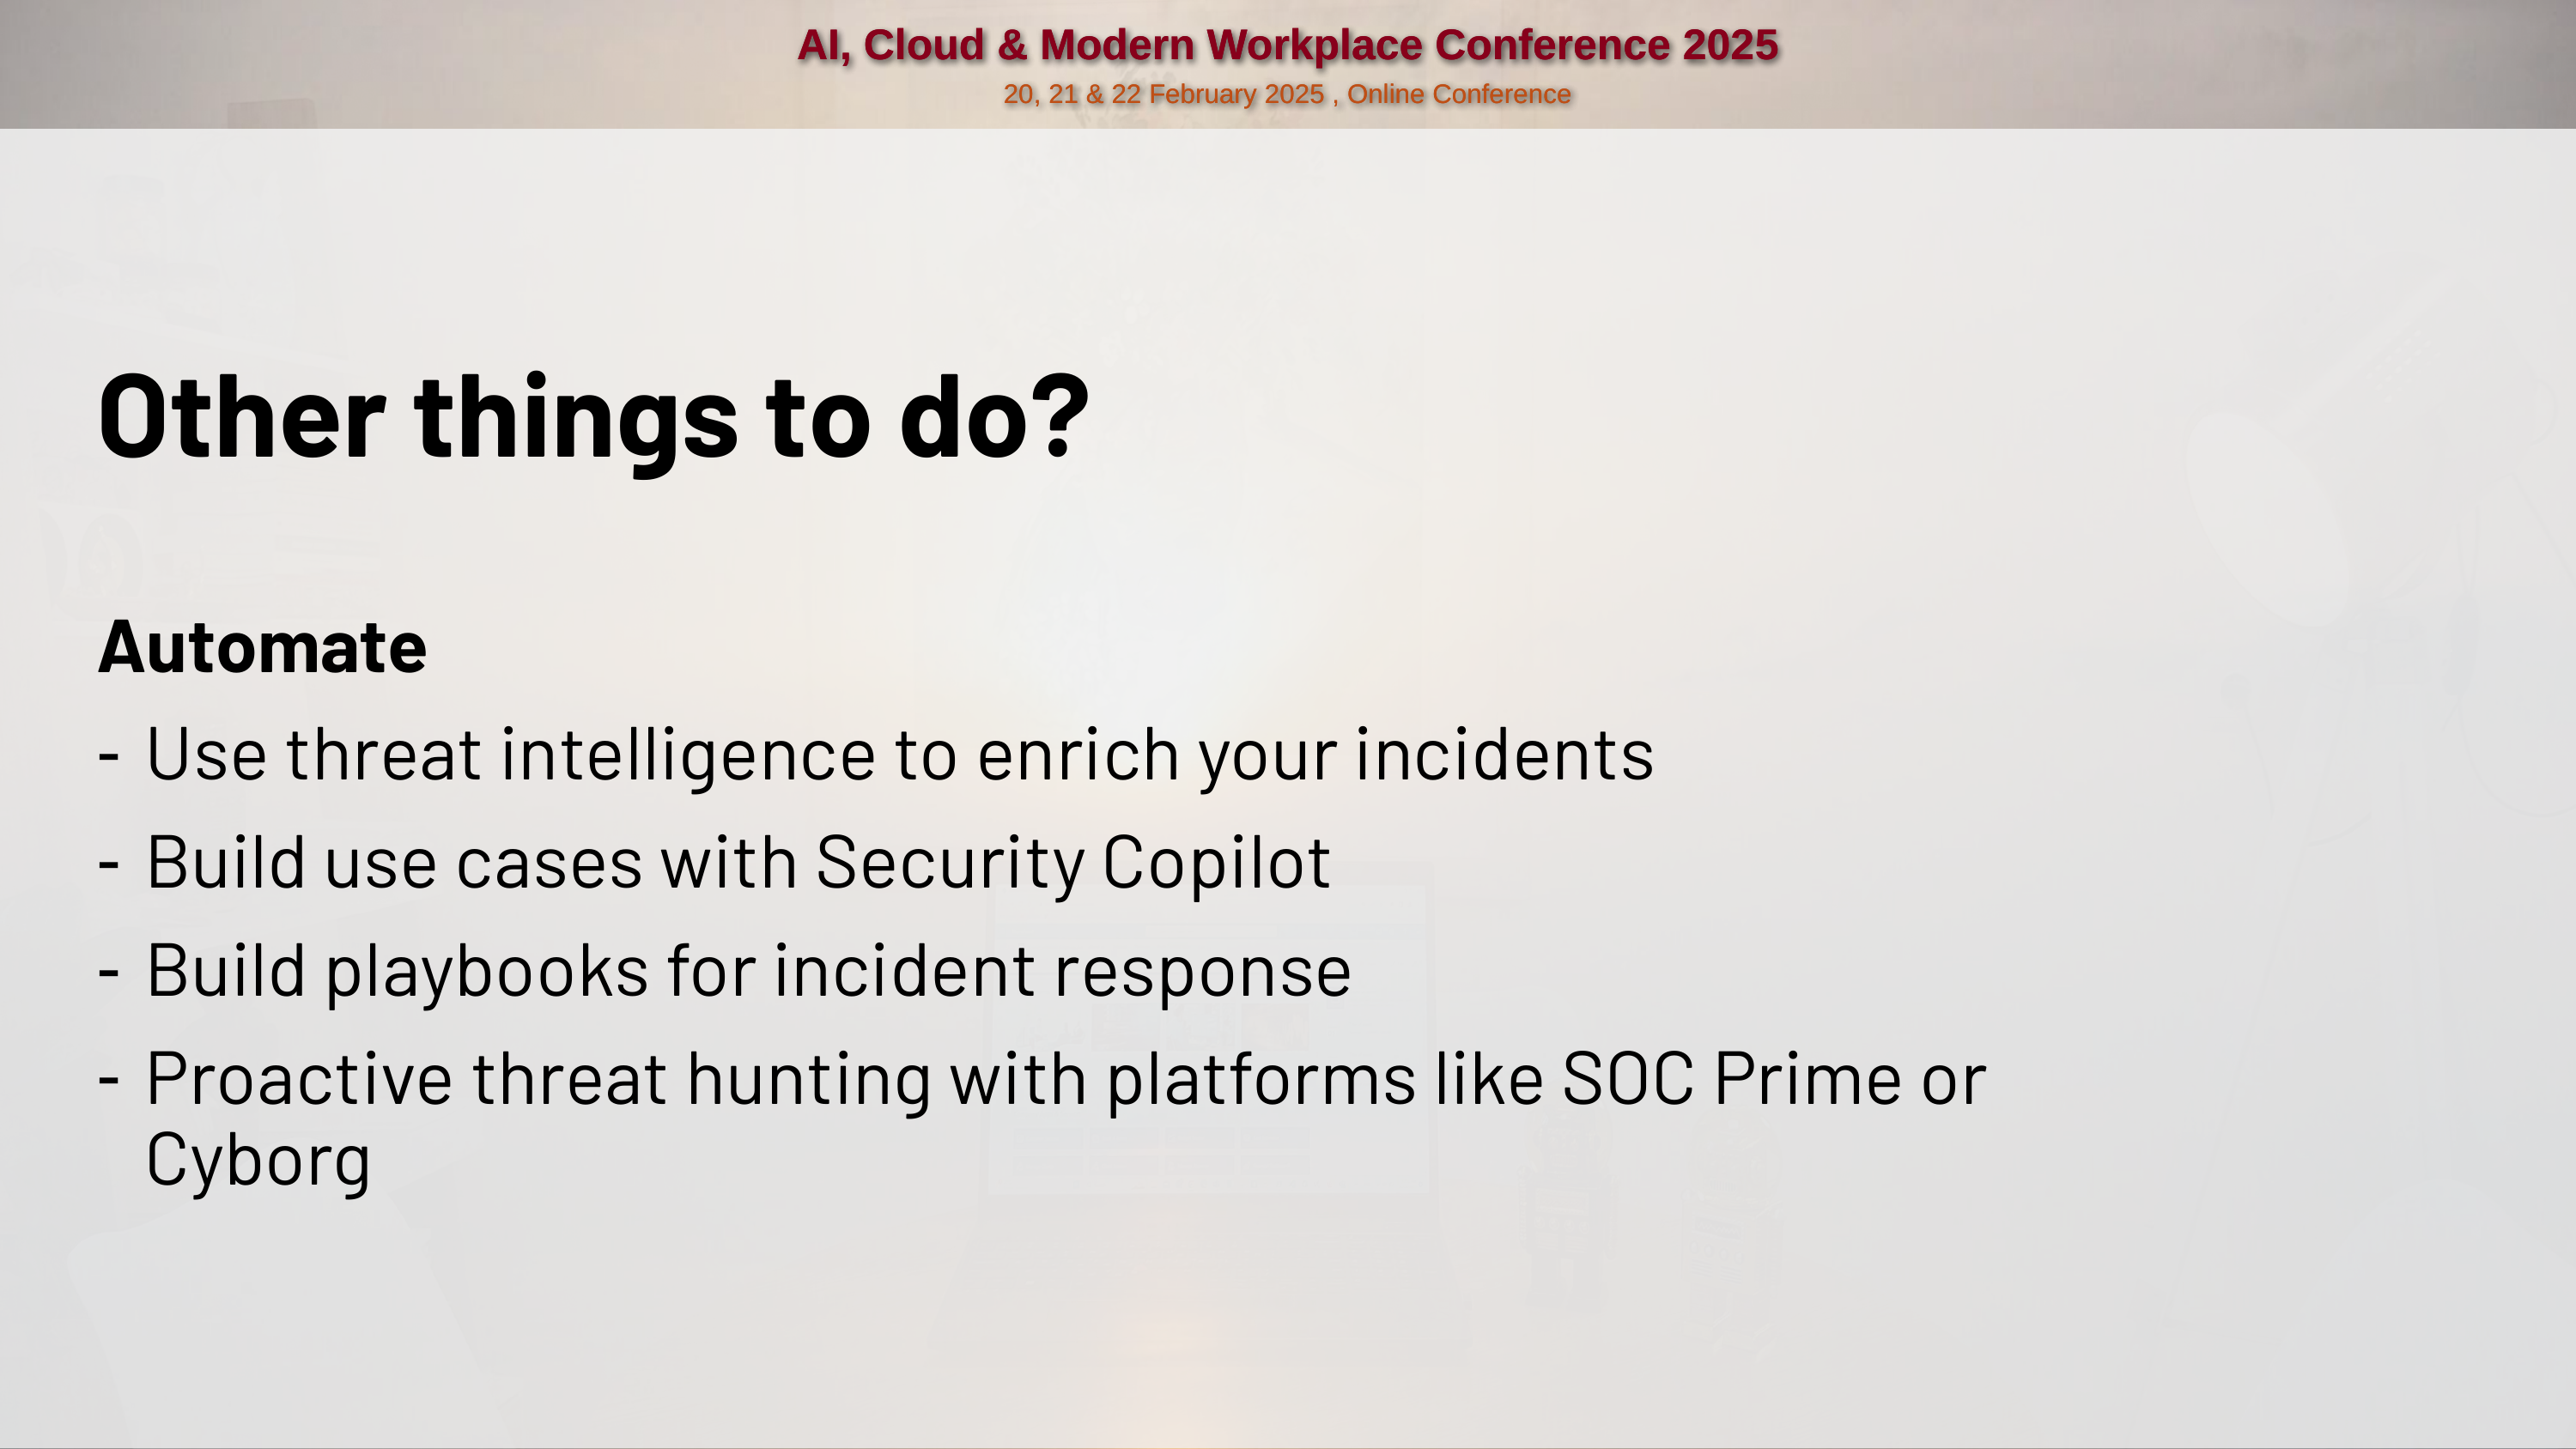

Other things to do?
Automate
Use threat intelligence to enrich your incidents
Build use cases with Security Copilot
Build playbooks for incident response
Proactive threat hunting with platforms like SOC Prime or Cyborg